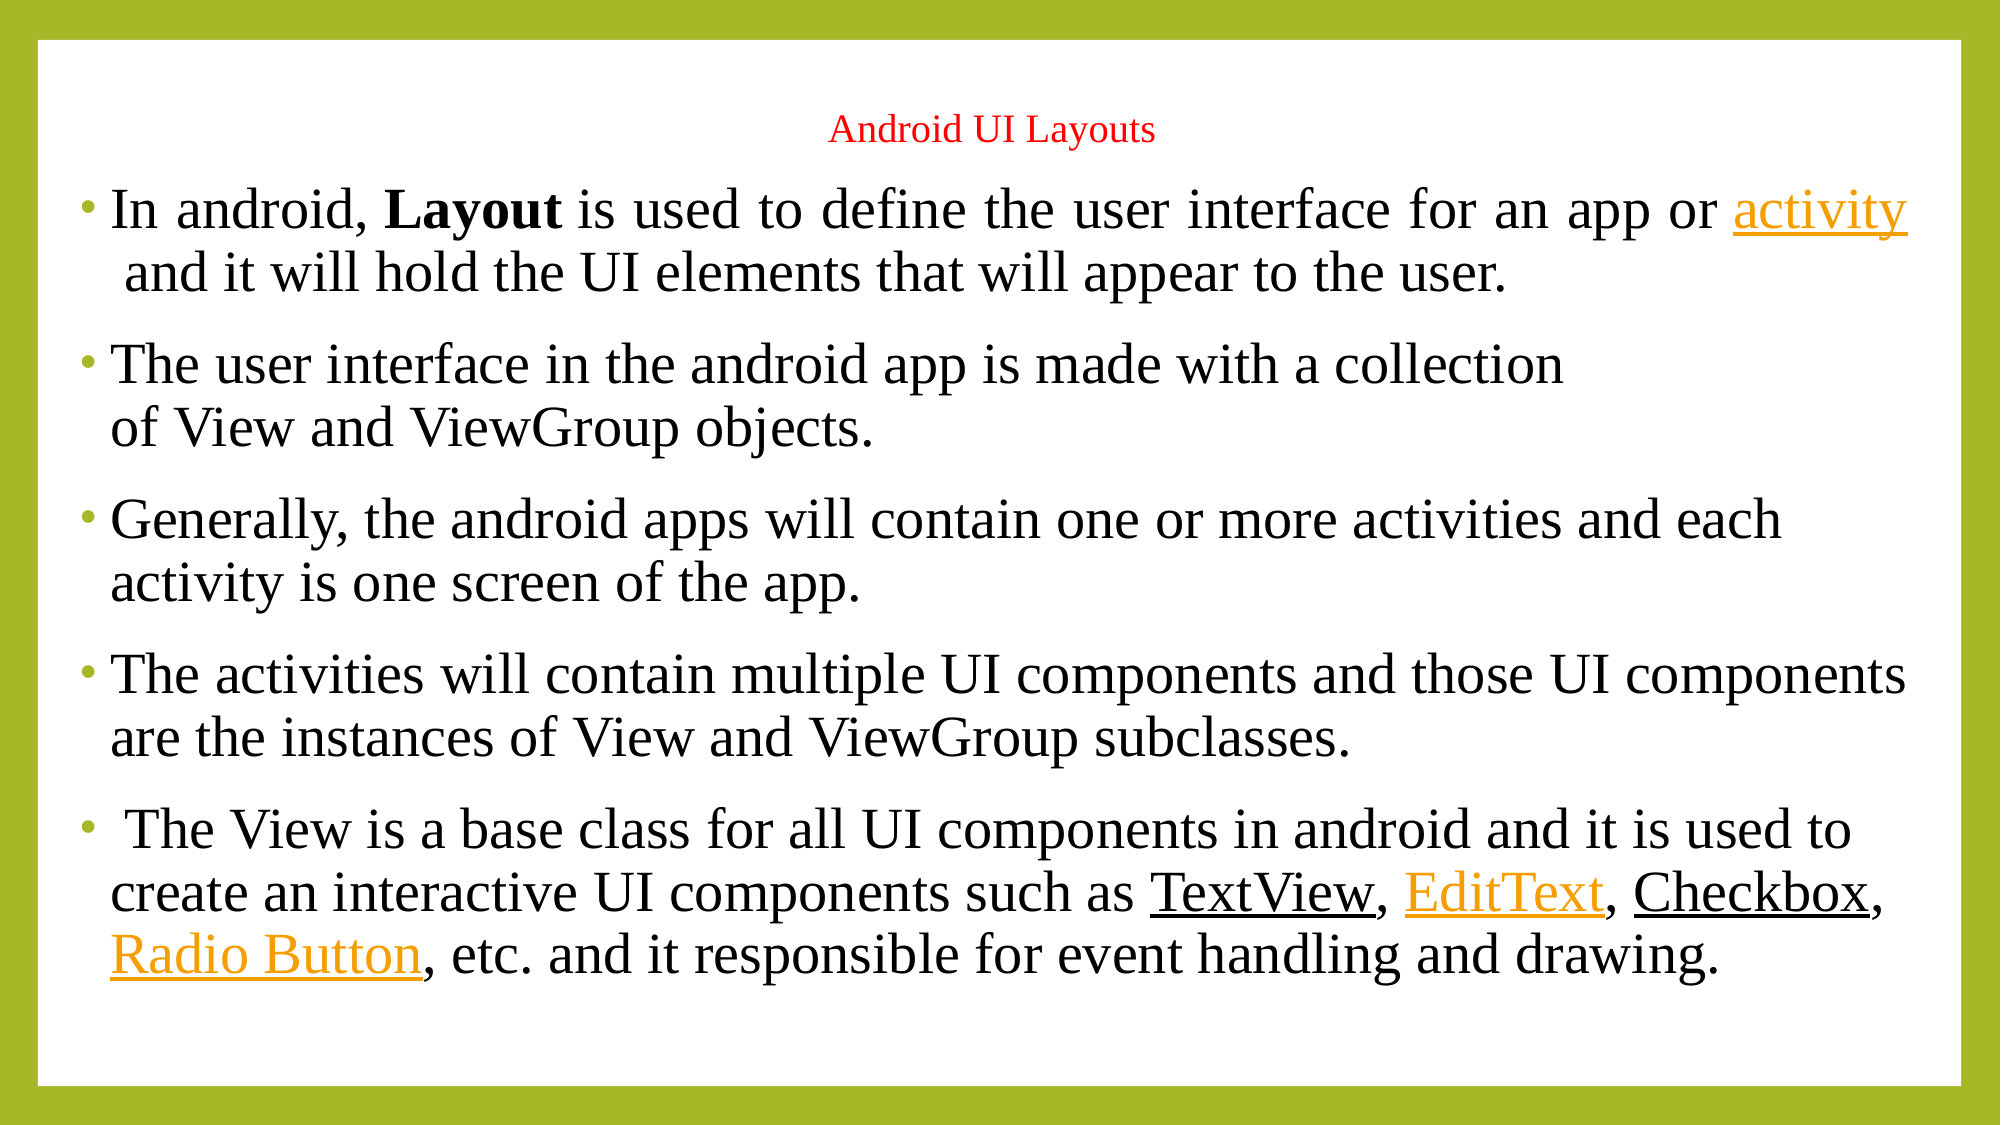

# Android UI Layouts
In android, Layout is used to define the user interface for an app or activity and it will hold the UI elements that will appear to the user.
The user interface in the android app is made with a collection of View and ViewGroup objects.
Generally, the android apps will contain one or more activities and each activity is one screen of the app.
The activities will contain multiple UI components and those UI components are the instances of View and ViewGroup subclasses.
 The View is a base class for all UI components in android and it is used to create an interactive UI components such as TextView, EditText, Checkbox, Radio Button, etc. and it responsible for event handling and drawing.